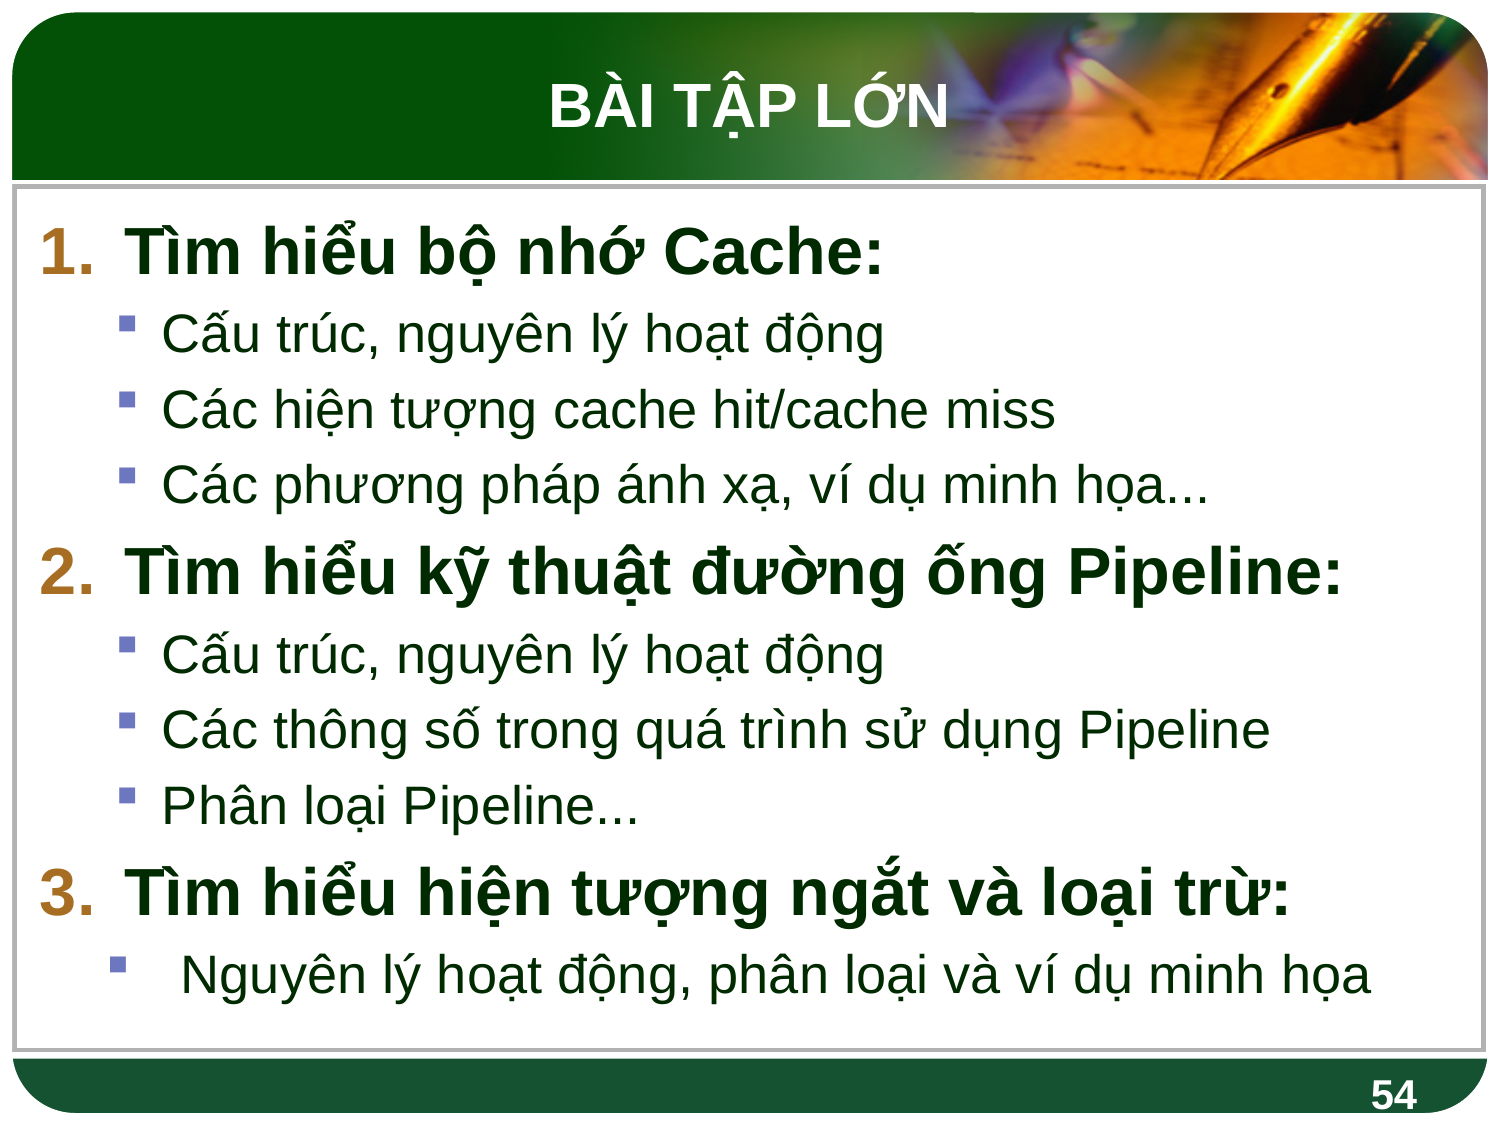

BÀI TẬP LỚN
Tìm hiểu bộ nhớ Cache:
Cấu trúc, nguyên lý hoạt động
Các hiện tượng cache hit/cache miss
Các phương pháp ánh xạ, ví dụ minh họa...
Tìm hiểu kỹ thuật đường ống Pipeline:
Cấu trúc, nguyên lý hoạt động
Các thông số trong quá trình sử dụng Pipeline
Phân loại Pipeline...
Tìm hiểu hiện tượng ngắt và loại trừ:
Nguyên lý hoạt động, phân loại và ví dụ minh họa